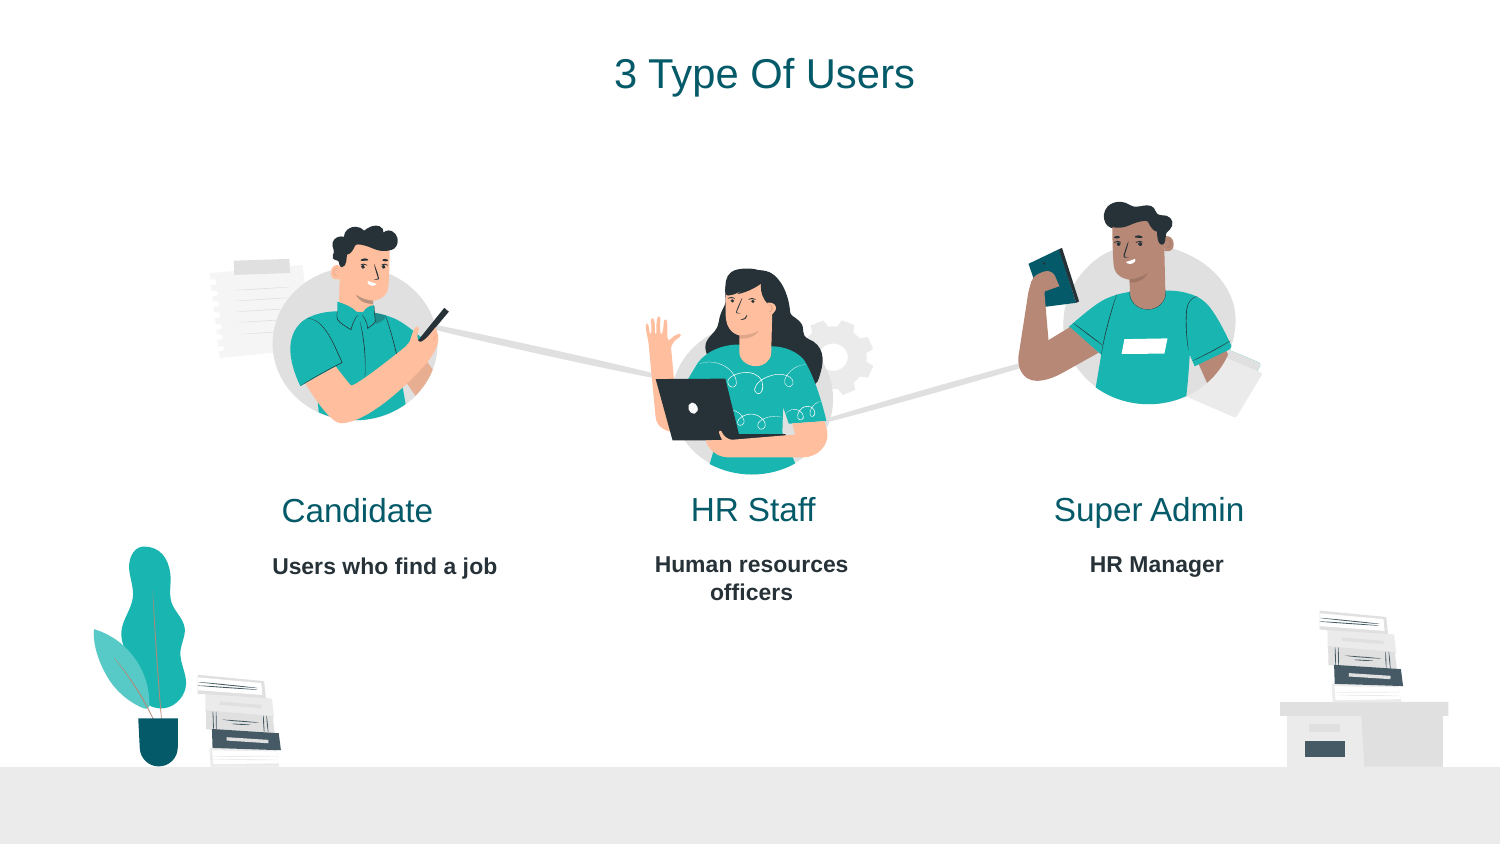

3 Type Of Users

HR Staff
Super Admin
Candidate
Human resources officers
HR Manager
Users who find a job